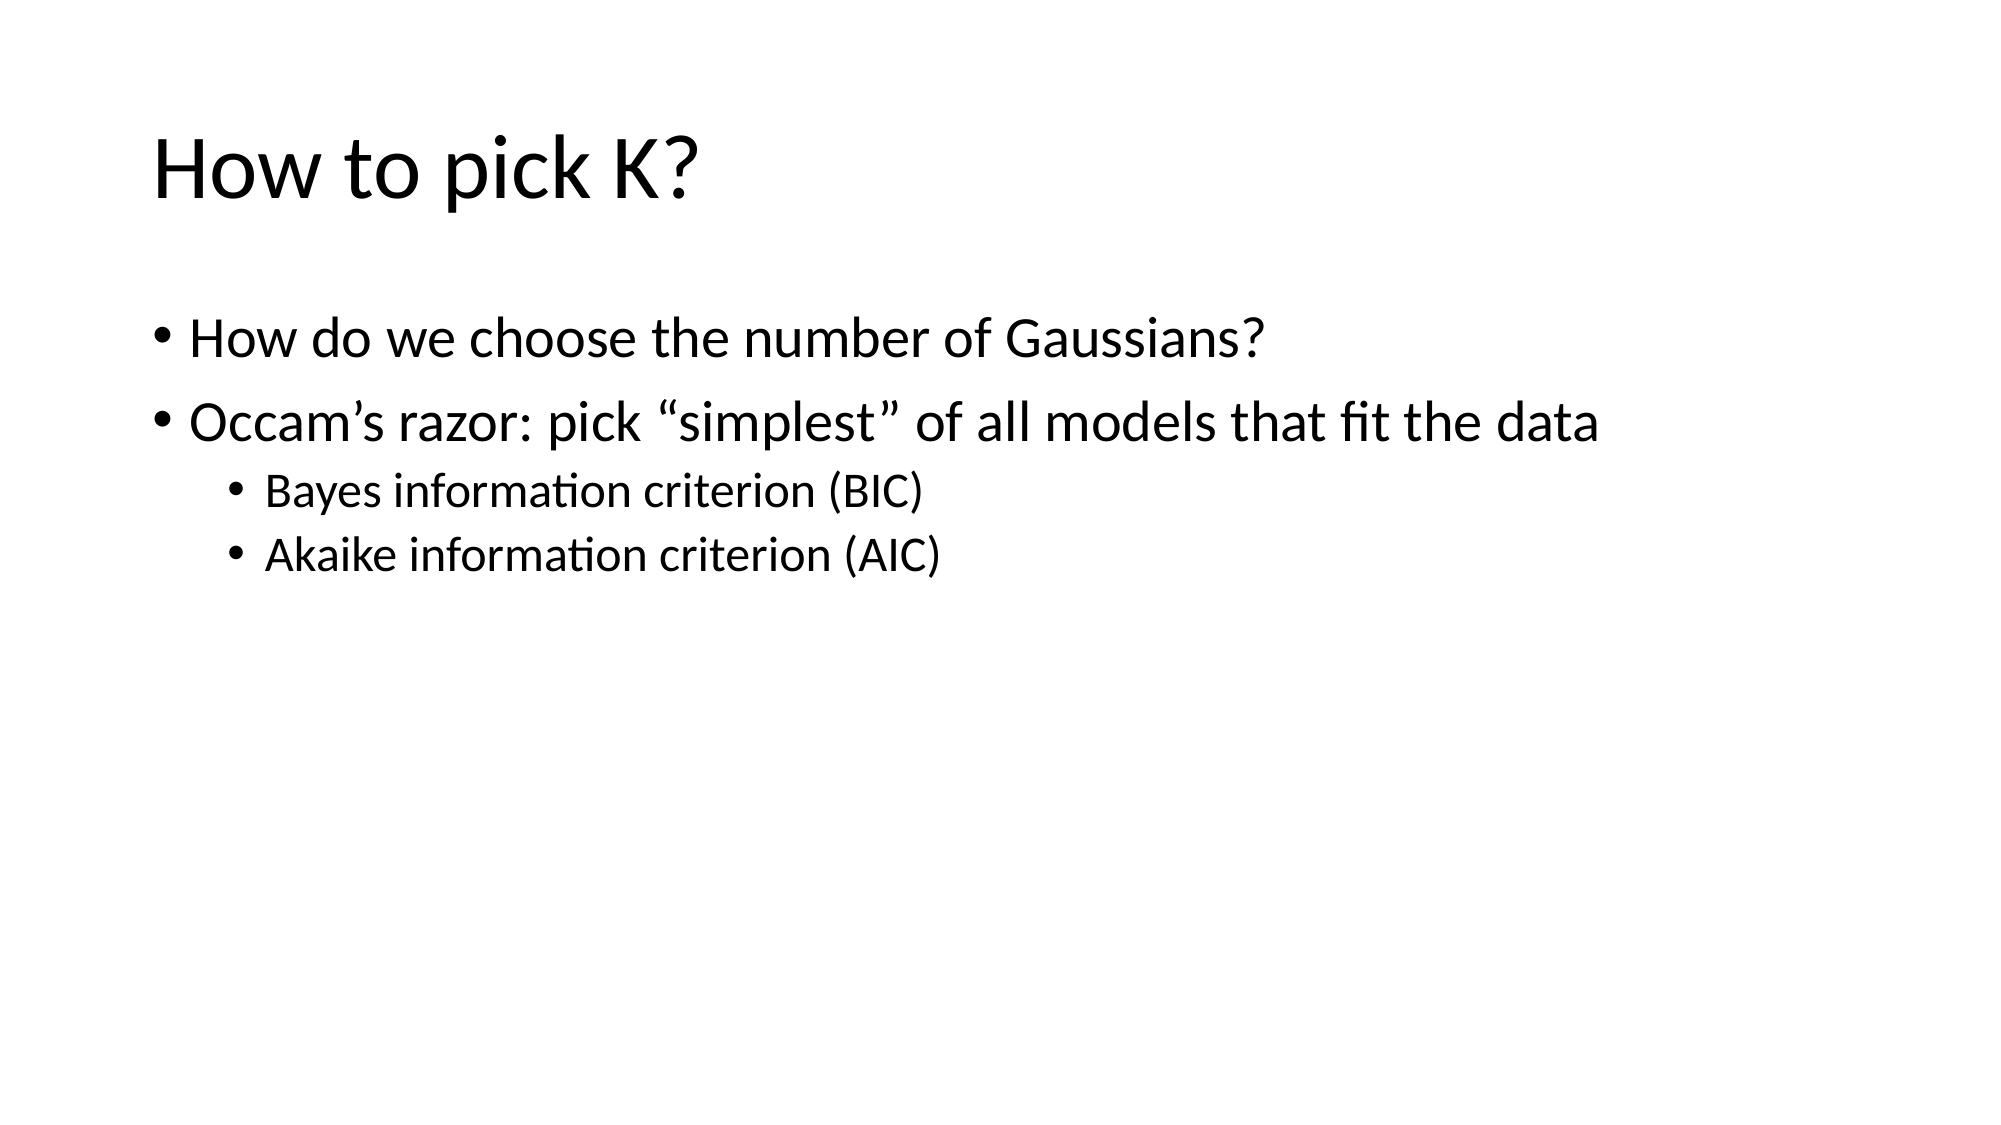

# How to pick K?
How do we choose the number of Gaussians?
Occam’s razor: pick “simplest” of all models that fit the data
Bayes information criterion (BIC)
Akaike information criterion (AIC)